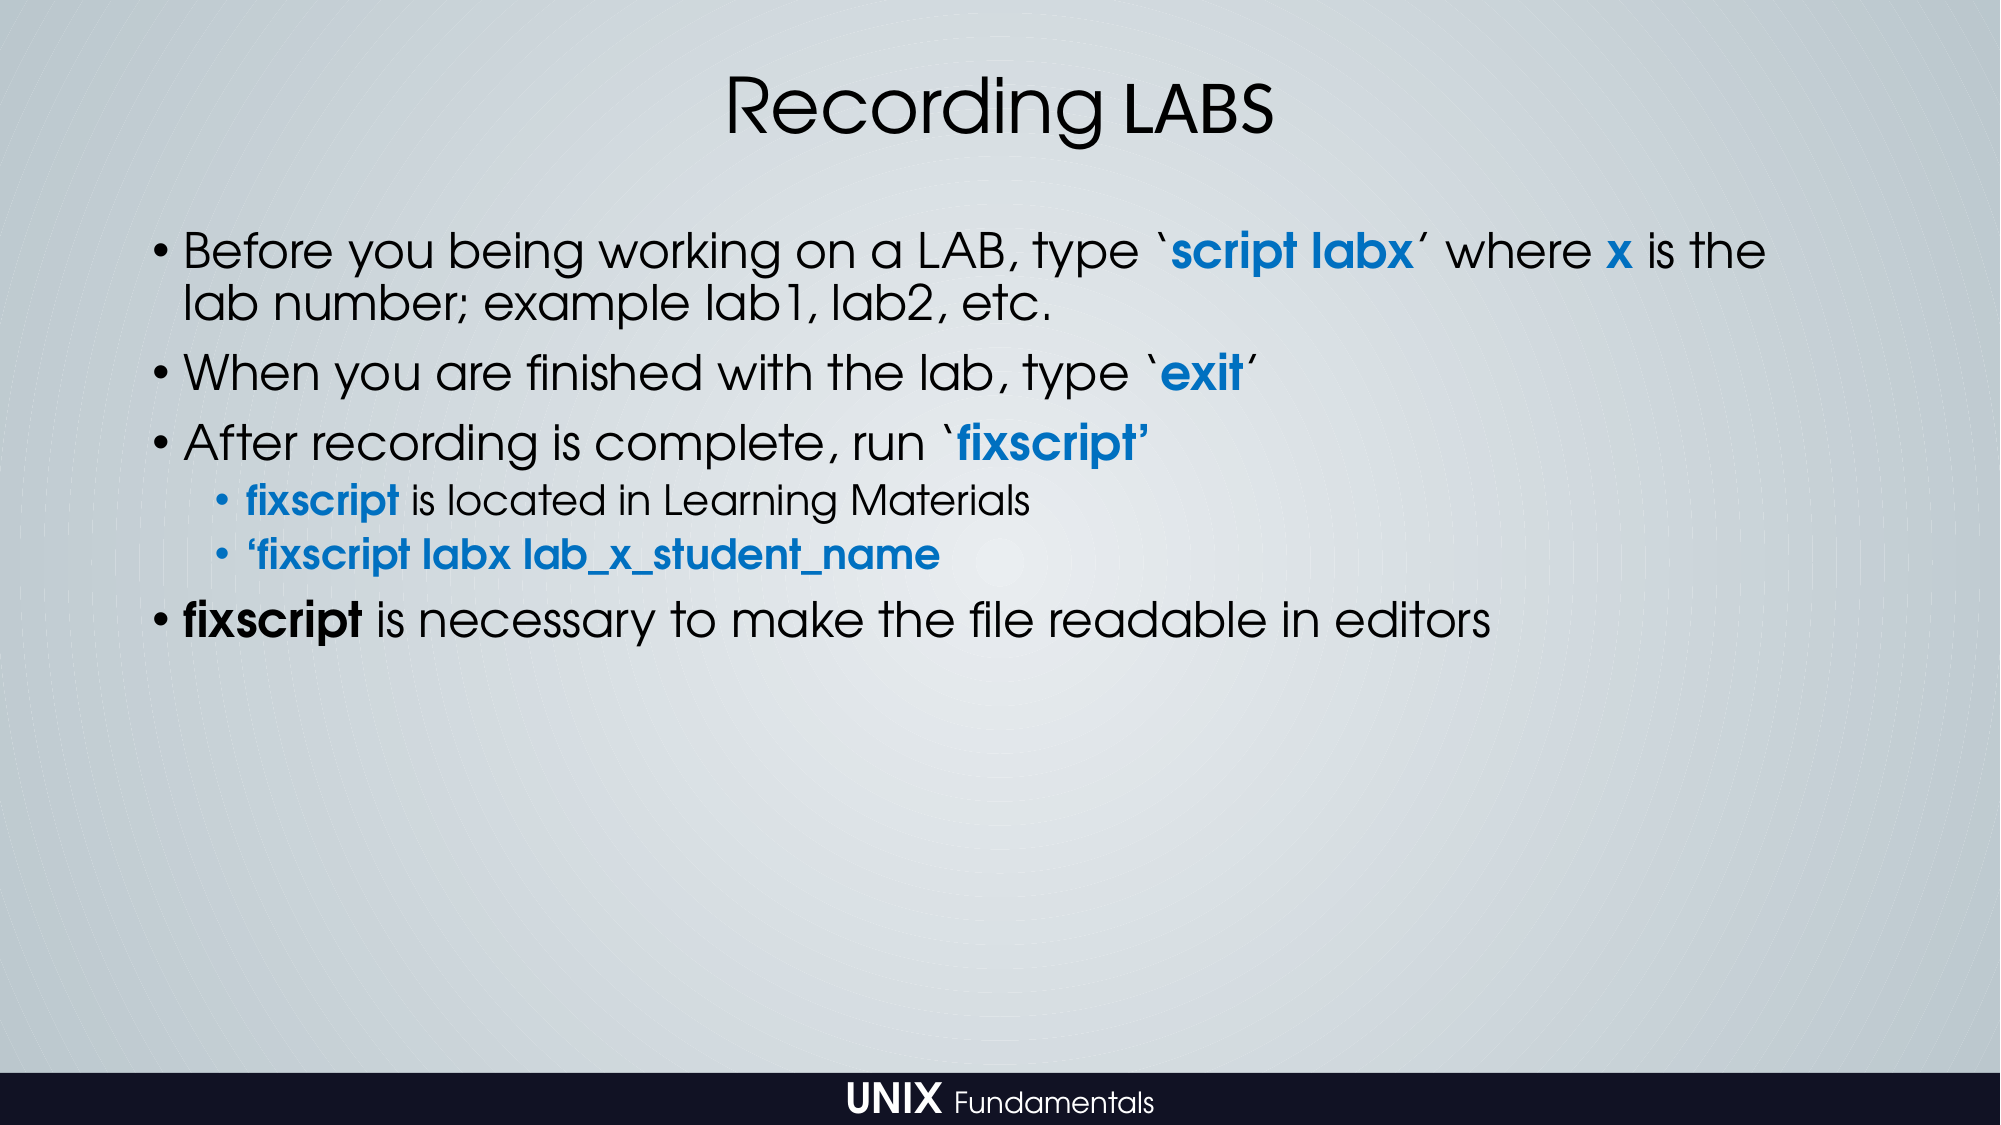

# Recording LABS
Before you being working on a LAB, type ‘script labx’ where x is the lab number; example lab1, lab2, etc.
When you are finished with the lab, type ‘exit’
After recording is complete, run ‘fixscript’
fixscript is located in Learning Materials
‘fixscript labx lab_x_student_name
fixscript is necessary to make the file readable in editors